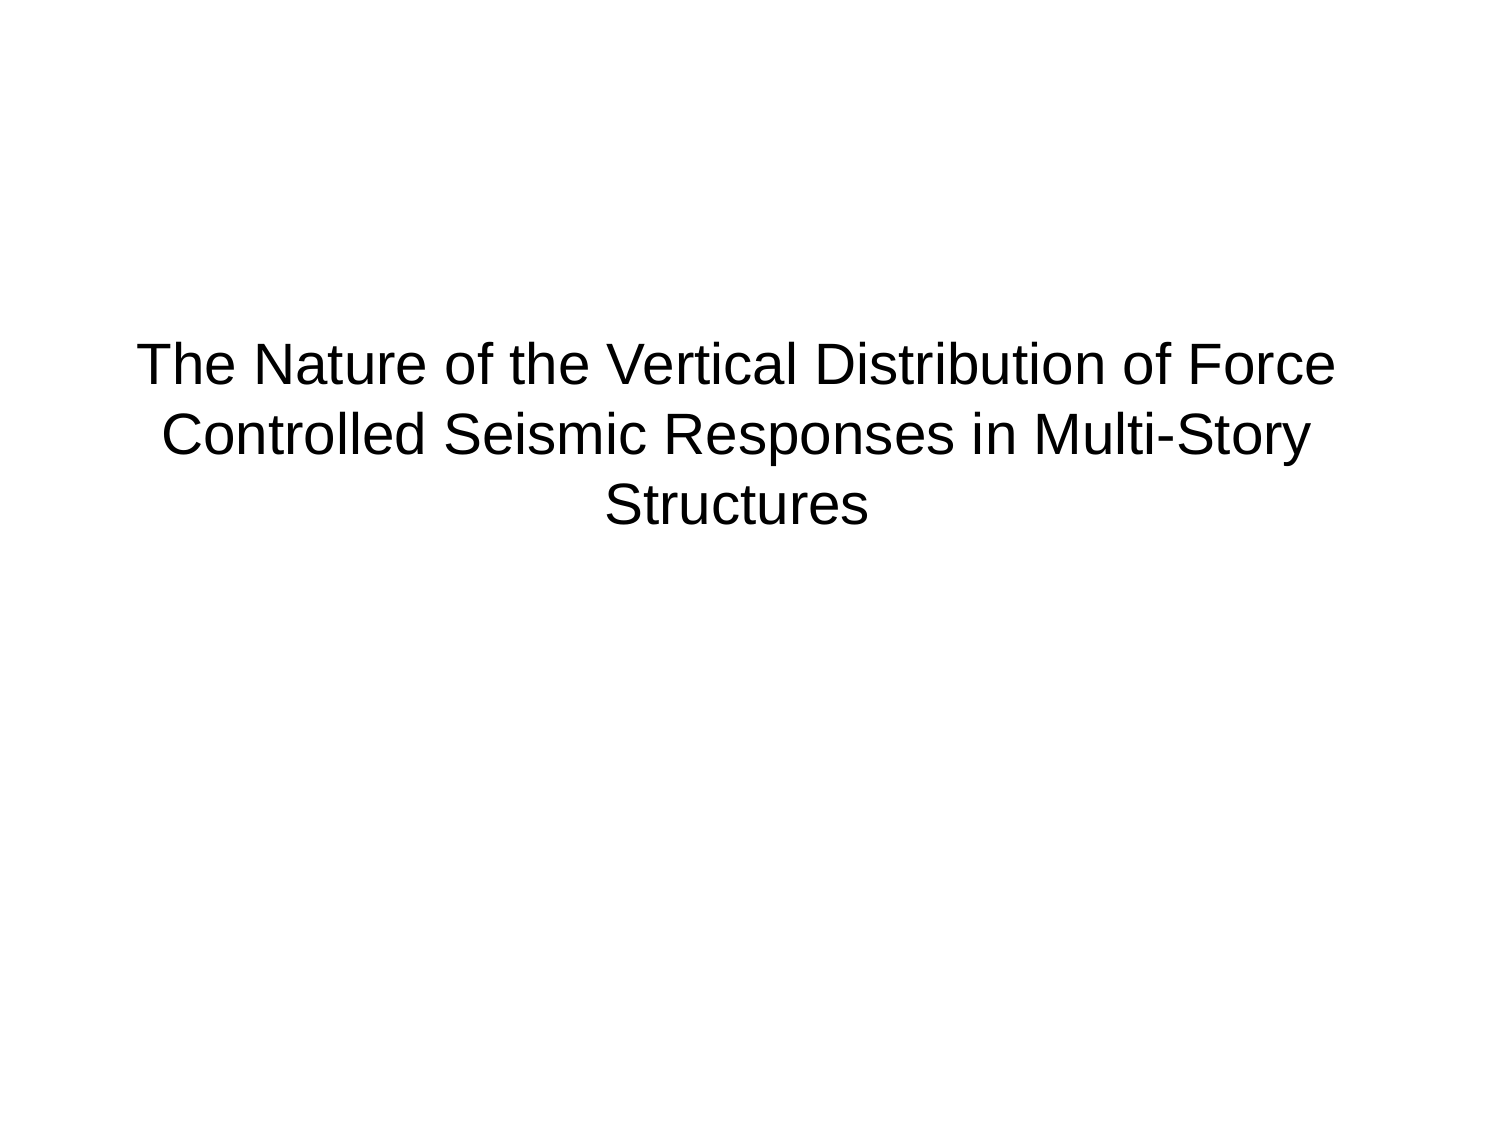

# The Nature of the Vertical Distribution of Force Controlled Seismic Responses in Multi-Story Structures